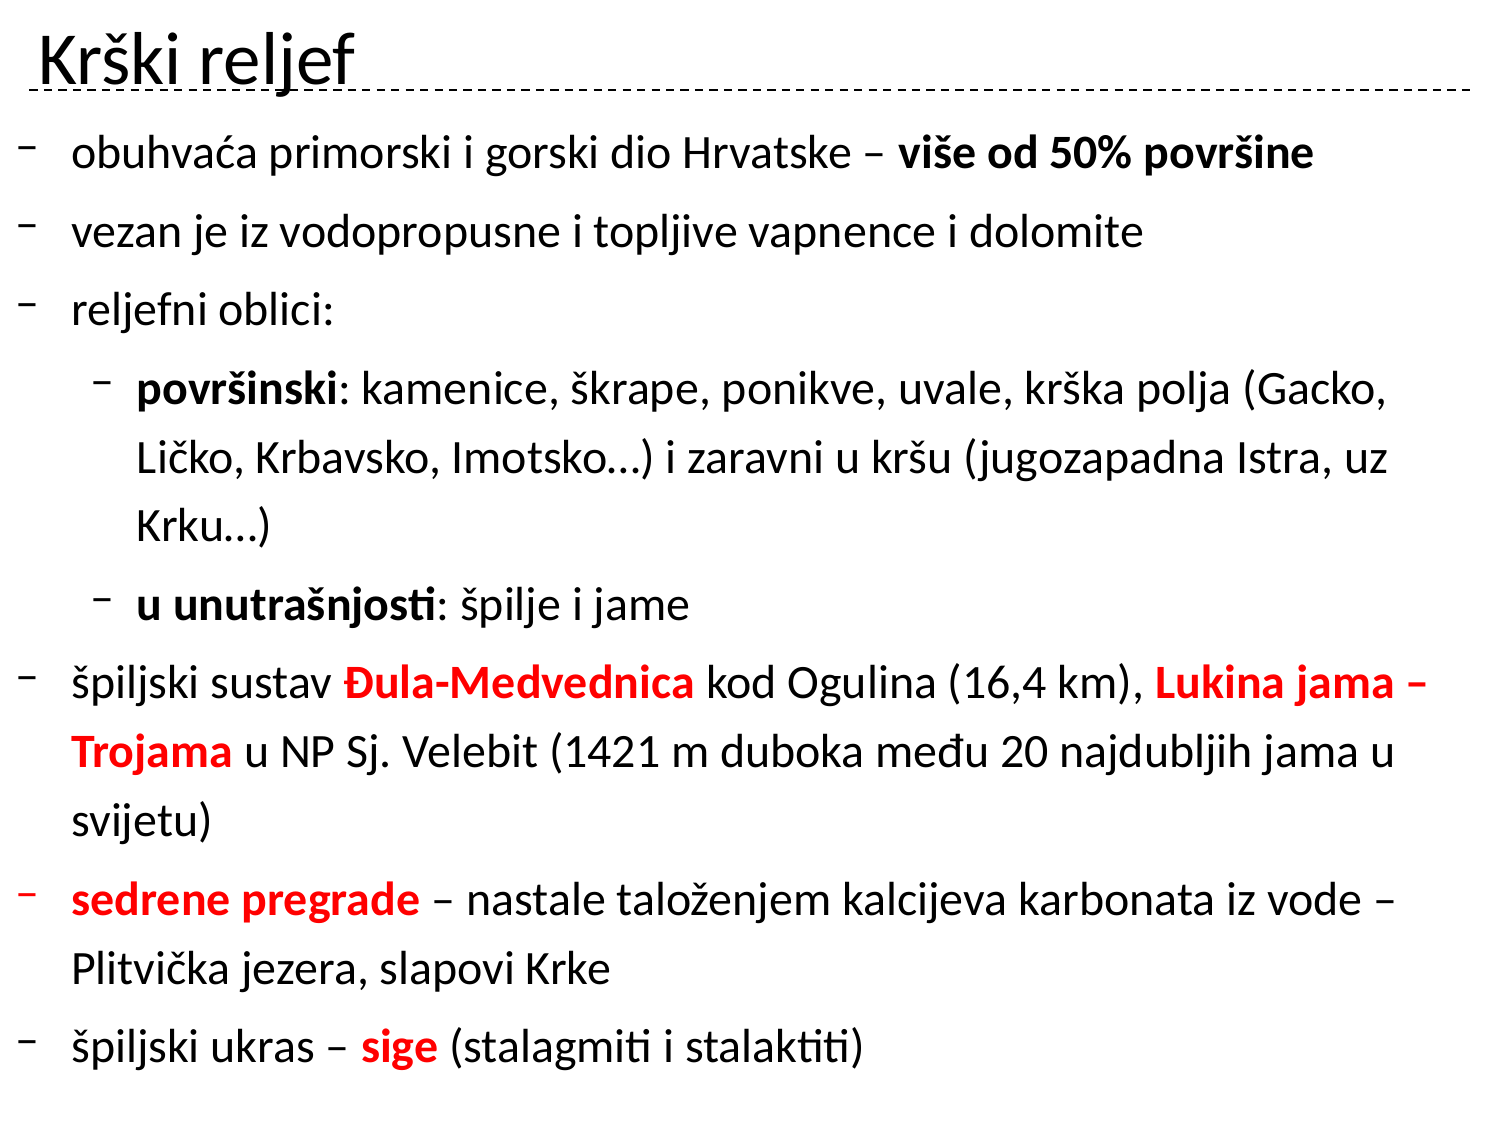

# Krški reljef
obuhvaća primorski i gorski dio Hrvatske – više od 50% površine
vezan je iz vodopropusne i topljive vapnence i dolomite
reljefni oblici:
površinski: kamenice, škrape, ponikve, uvale, krška polja (Gacko, Ličko, Krbavsko, Imotsko…) i zaravni u kršu (jugozapadna Istra, uz Krku…)
u unutrašnjosti: špilje i jame
špiljski sustav Đula-Medvednica kod Ogulina (16,4 km), Lukina jama – Trojama u NP Sj. Velebit (1421 m duboka među 20 najdubljih jama u svijetu)
sedrene pregrade – nastale taloženjem kalcijeva karbonata iz vode – Plitvička jezera, slapovi Krke
špiljski ukras – sige (stalagmiti i stalaktiti)